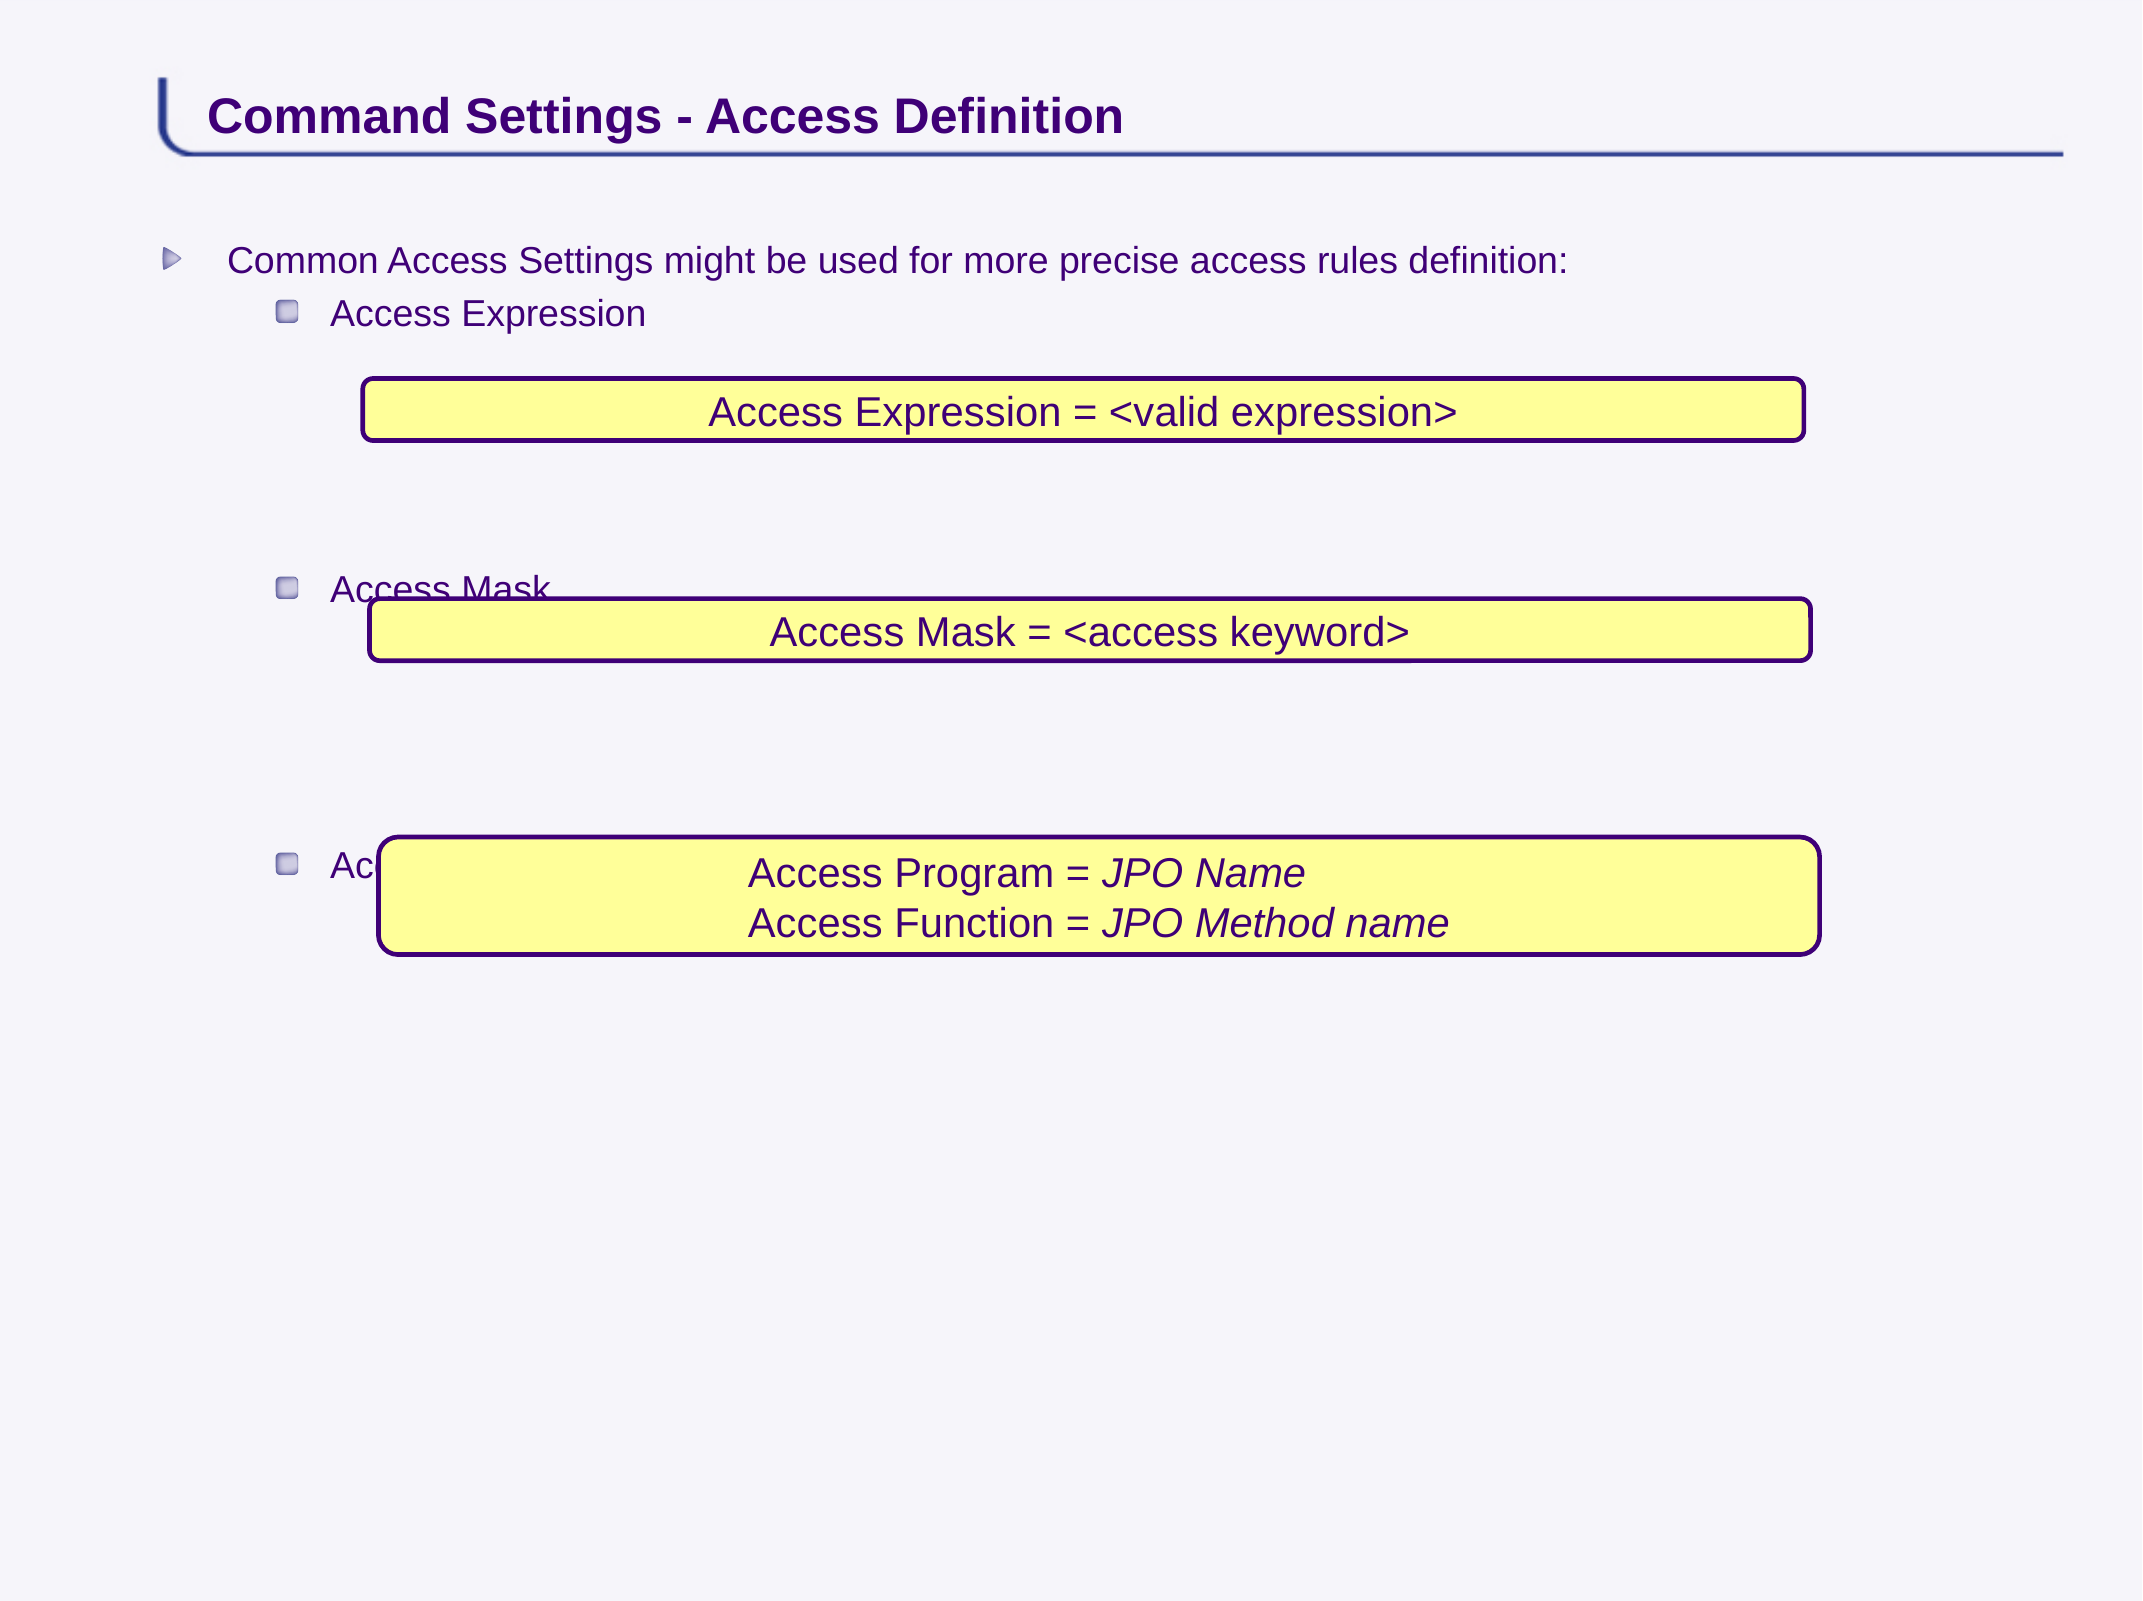

# Command Settings - Access Definition
Common Access Settings might be used for more precise access rules definition:
Access Expression

Access Mask

Access Program / Access Function
Access Expression = <valid expression>
Access Mask = <access keyword>
Access Program = JPO Name
Access Function = JPO Method name